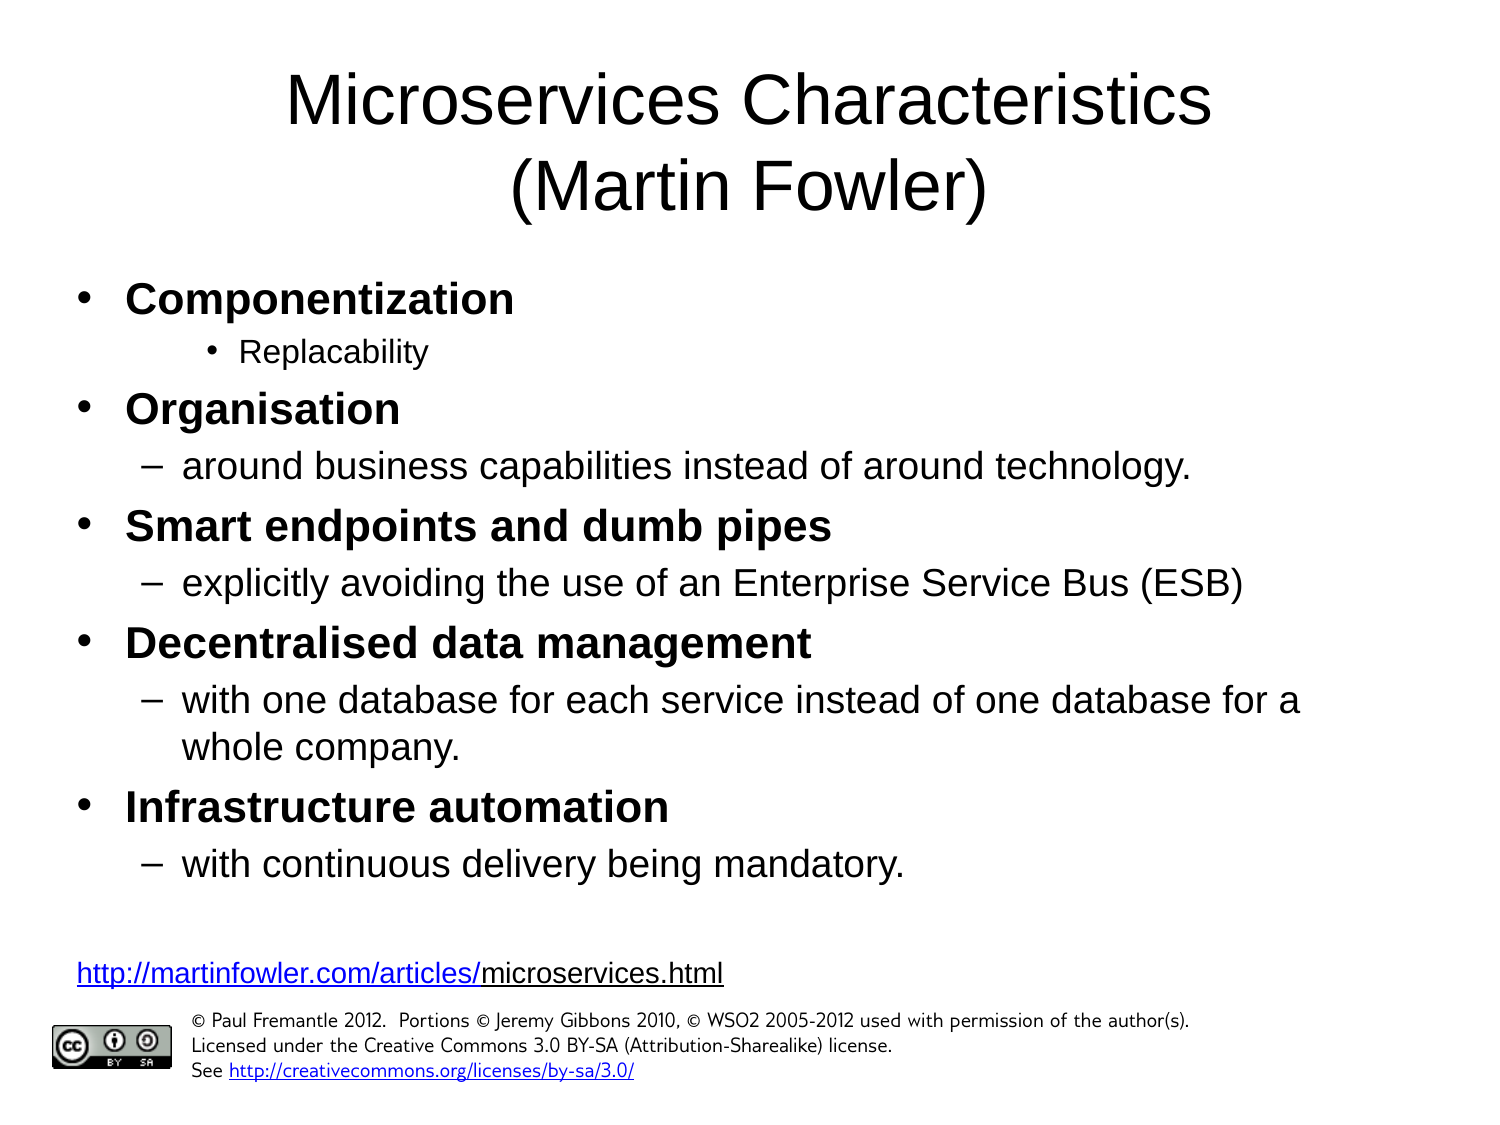

# Microservices Characteristics (Martin Fowler)
Componentization
Replacability
Organisation
around business capabilities instead of around technology.
Smart endpoints and dumb pipes
explicitly avoiding the use of an Enterprise Service Bus (ESB)
Decentralised data management
with one database for each service instead of one database for a whole company.
Infrastructure automation
with continuous delivery being mandatory.

http://martinfowler.com/articles/microservices.html